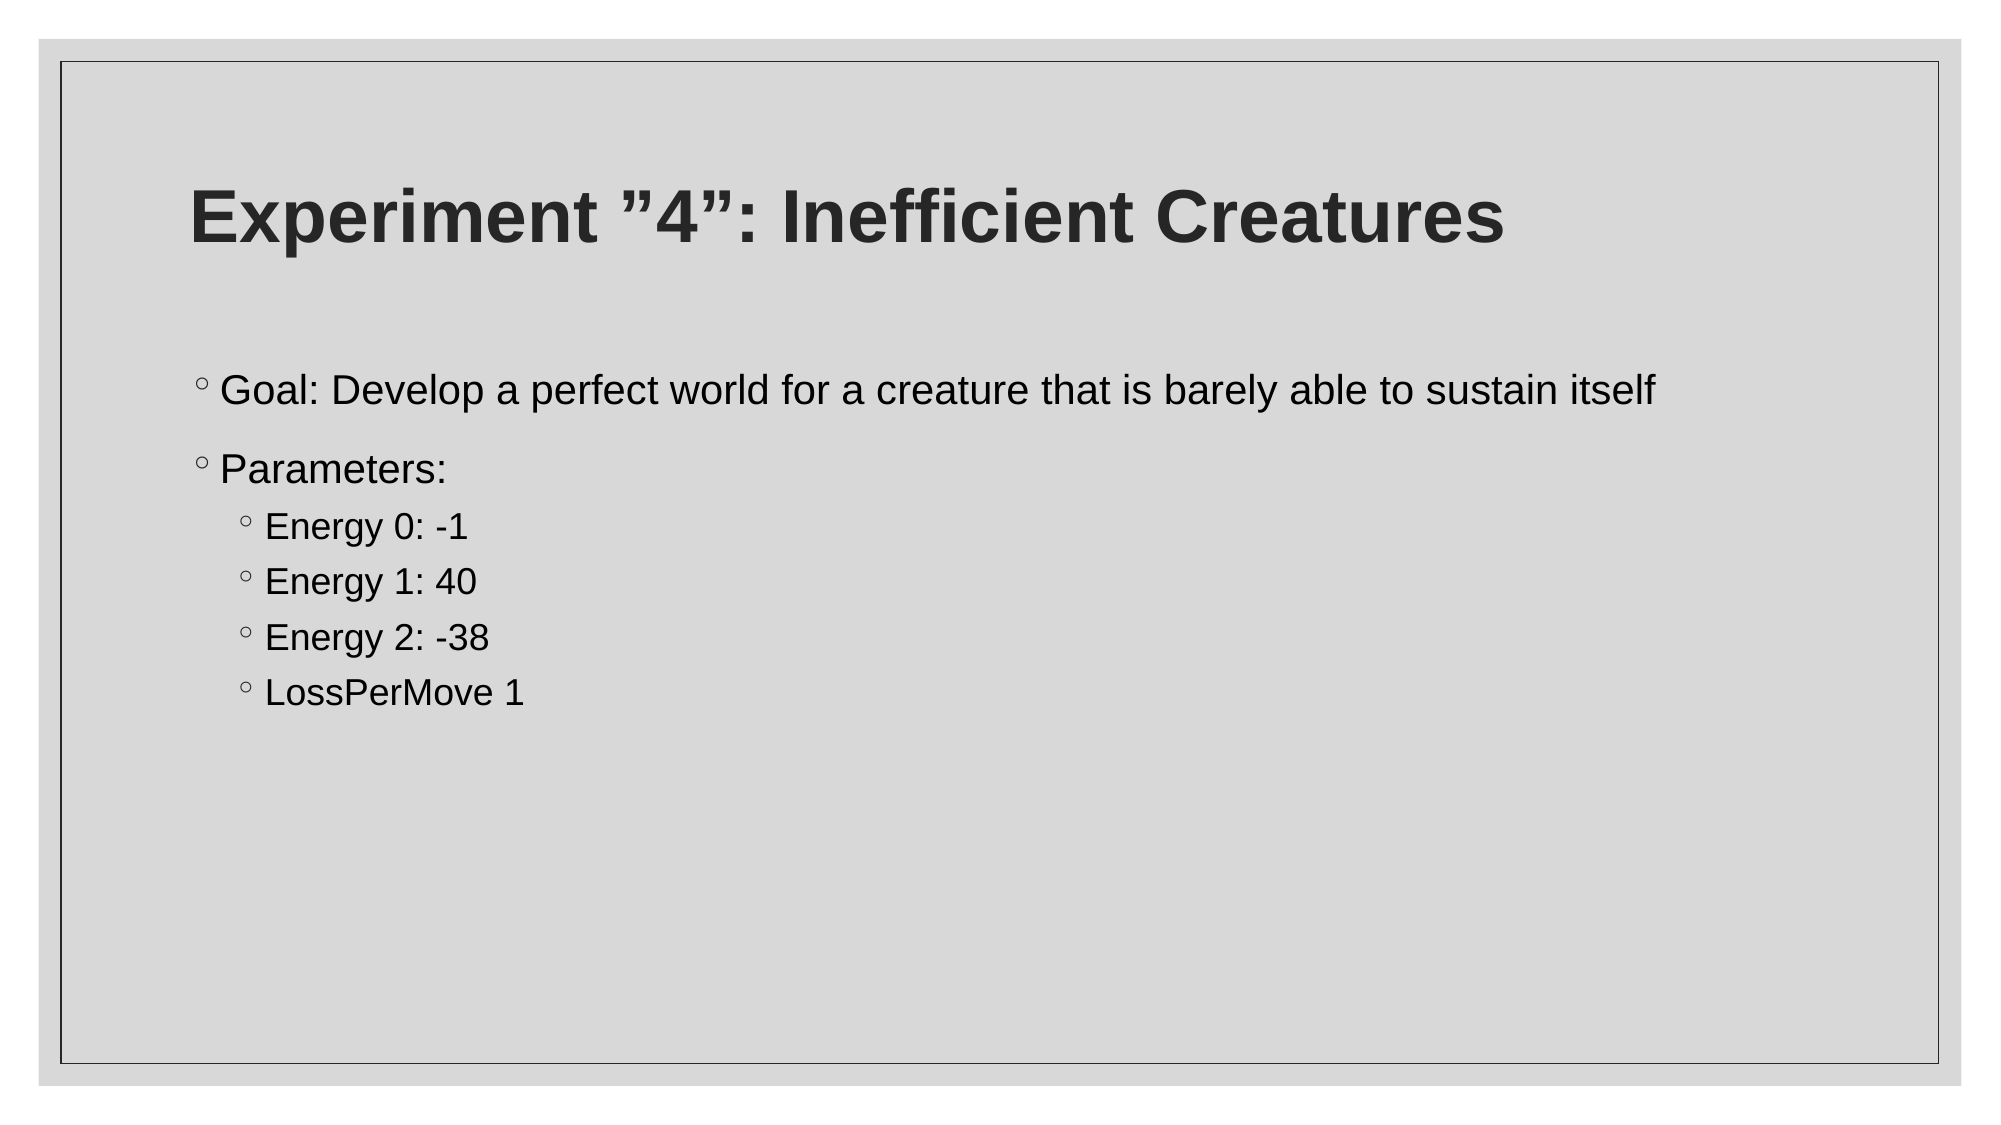

# Experiment ”4”: Inefficient Creatures
Goal: Develop a perfect world for a creature that is barely able to sustain itself
Parameters:
Energy 0: -1
Energy 1: 40
Energy 2: -38
LossPerMove 1